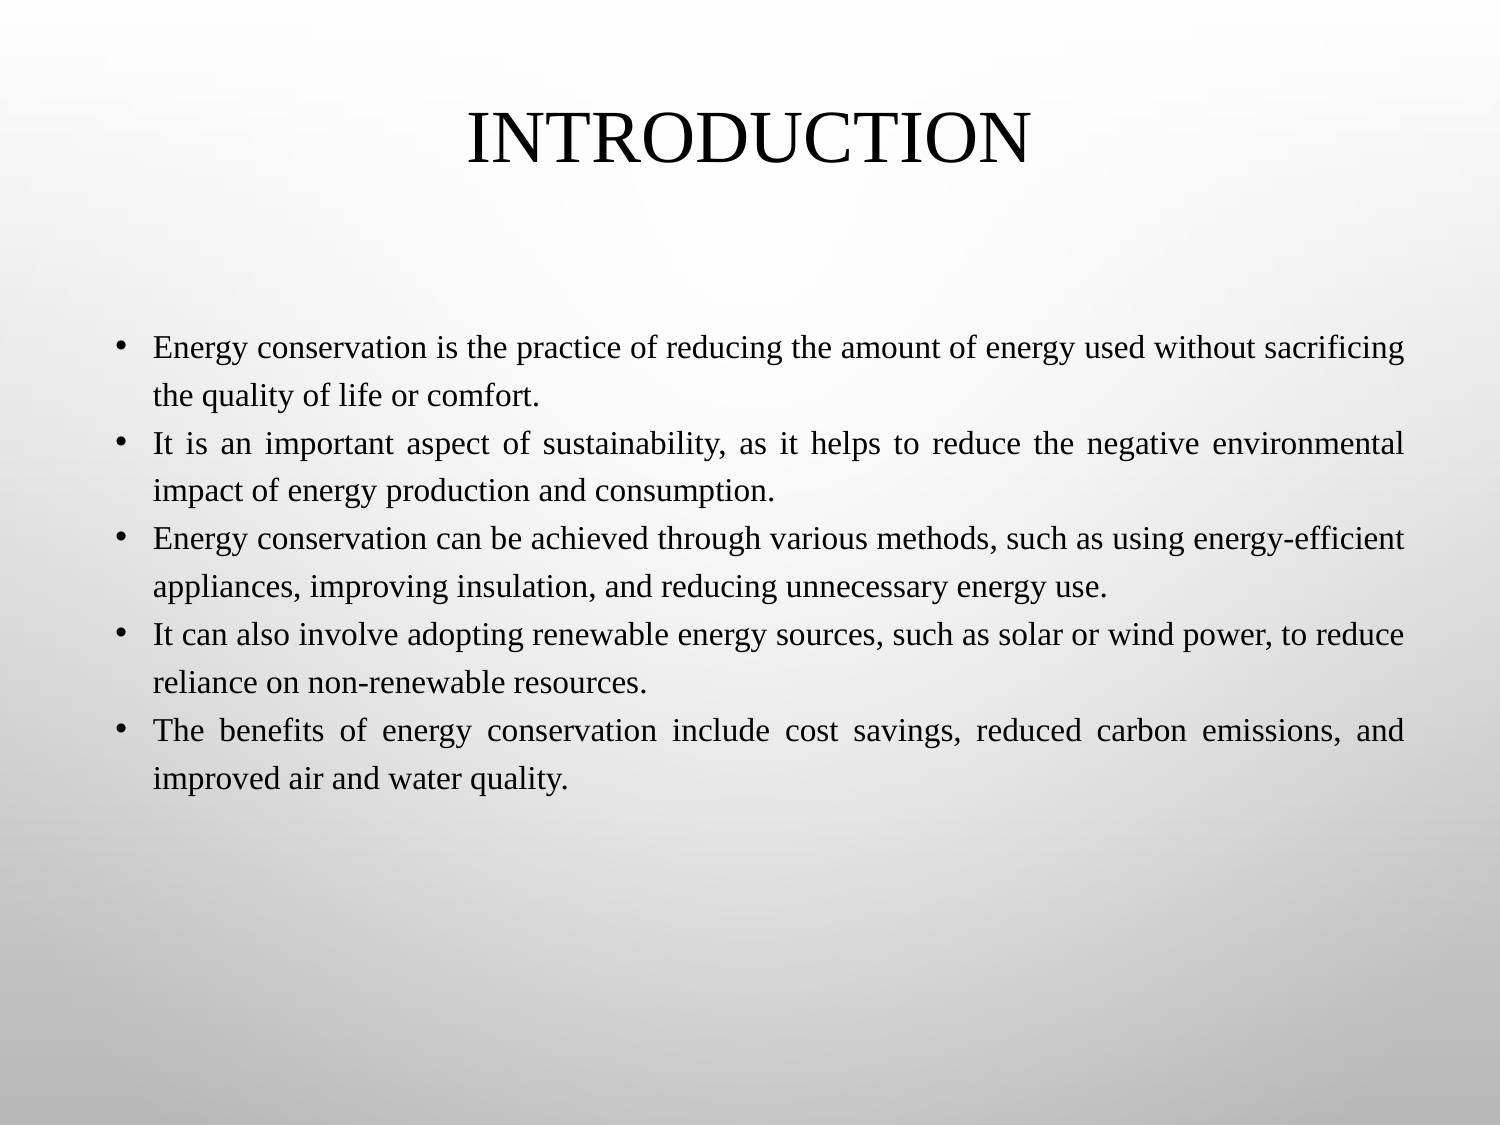

# INTRODUCTION
Energy conservation is the practice of reducing the amount of energy used without sacrificing the quality of life or comfort.
It is an important aspect of sustainability, as it helps to reduce the negative environmental impact of energy production and consumption.
Energy conservation can be achieved through various methods, such as using energy-efficient appliances, improving insulation, and reducing unnecessary energy use.
It can also involve adopting renewable energy sources, such as solar or wind power, to reduce reliance on non-renewable resources.
The benefits of energy conservation include cost savings, reduced carbon emissions, and improved air and water quality.